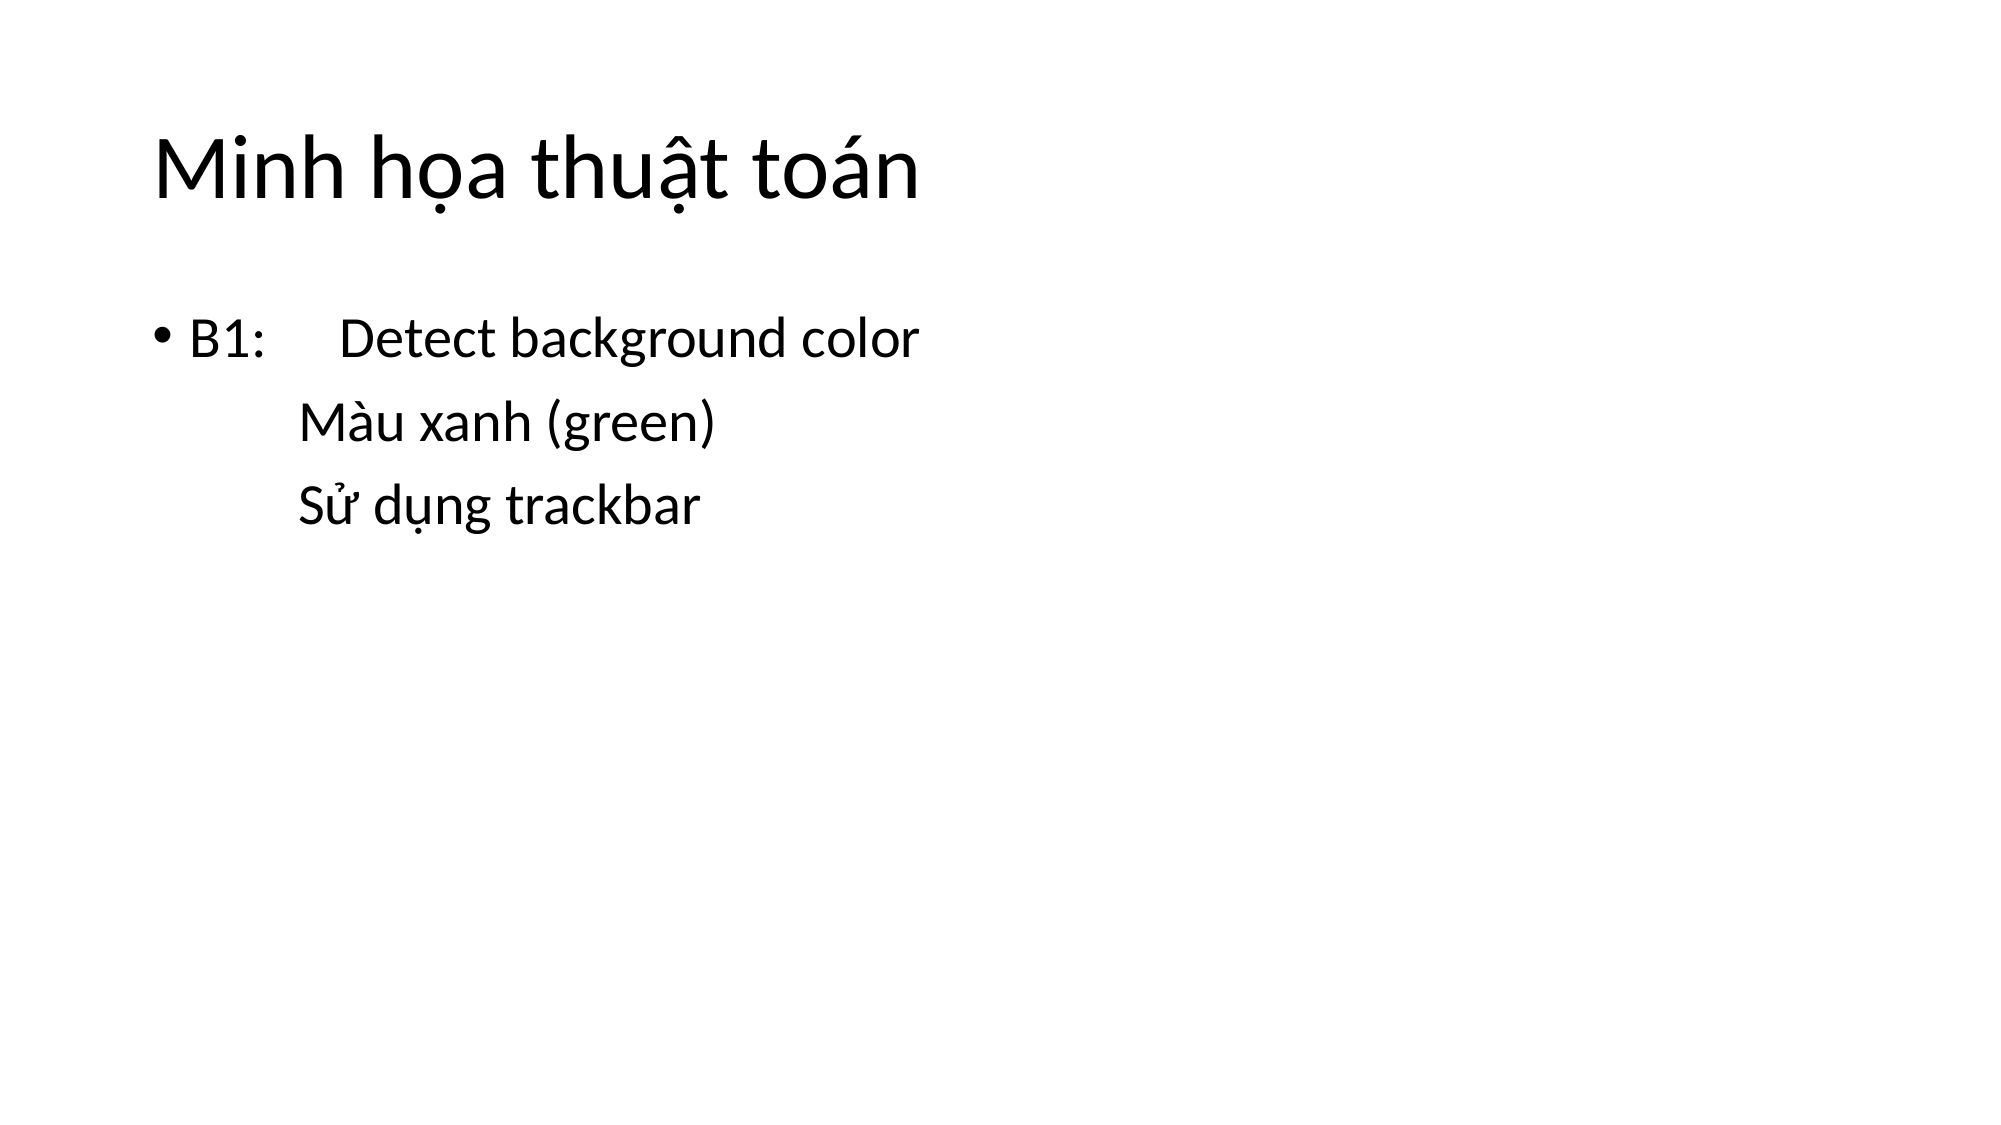

# Minh họa thuật toán
B1:	Detect background color
           Màu xanh (green)
           Sử dụng trackbar